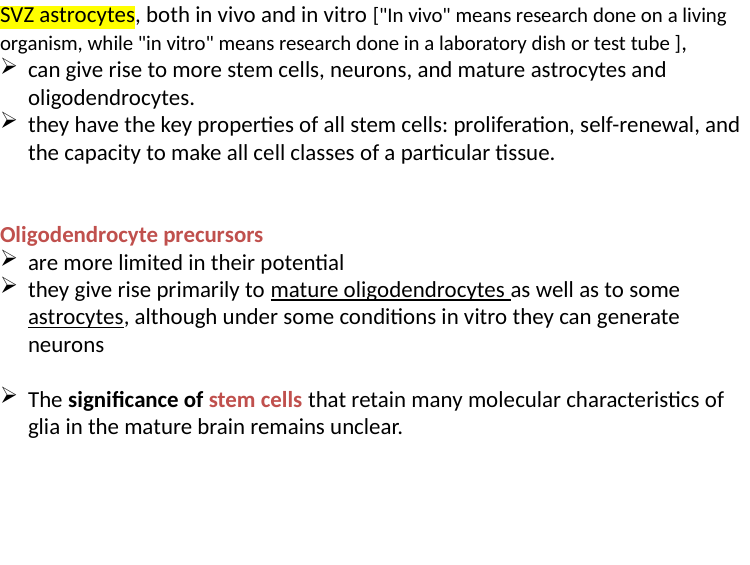

SVZ astrocytes, both in vivo and in vitro ["In vivo" means research done on a living organism, while "in vitro" means research done in a laboratory dish or test tube ],
can give rise to more stem cells, neurons, and mature astrocytes and oligodendrocytes.
they have the key properties of all stem cells: proliferation, self-renewal, and the capacity to make all cell classes of a particular tissue.

Oligodendrocyte precursors
are more limited in their potential
they give rise primarily to mature oligodendrocytes as well as to some astrocytes, although under some conditions in vitro they can generate neurons

The significance of stem cells that retain many molecular characteristics of glia in the mature brain remains unclear.